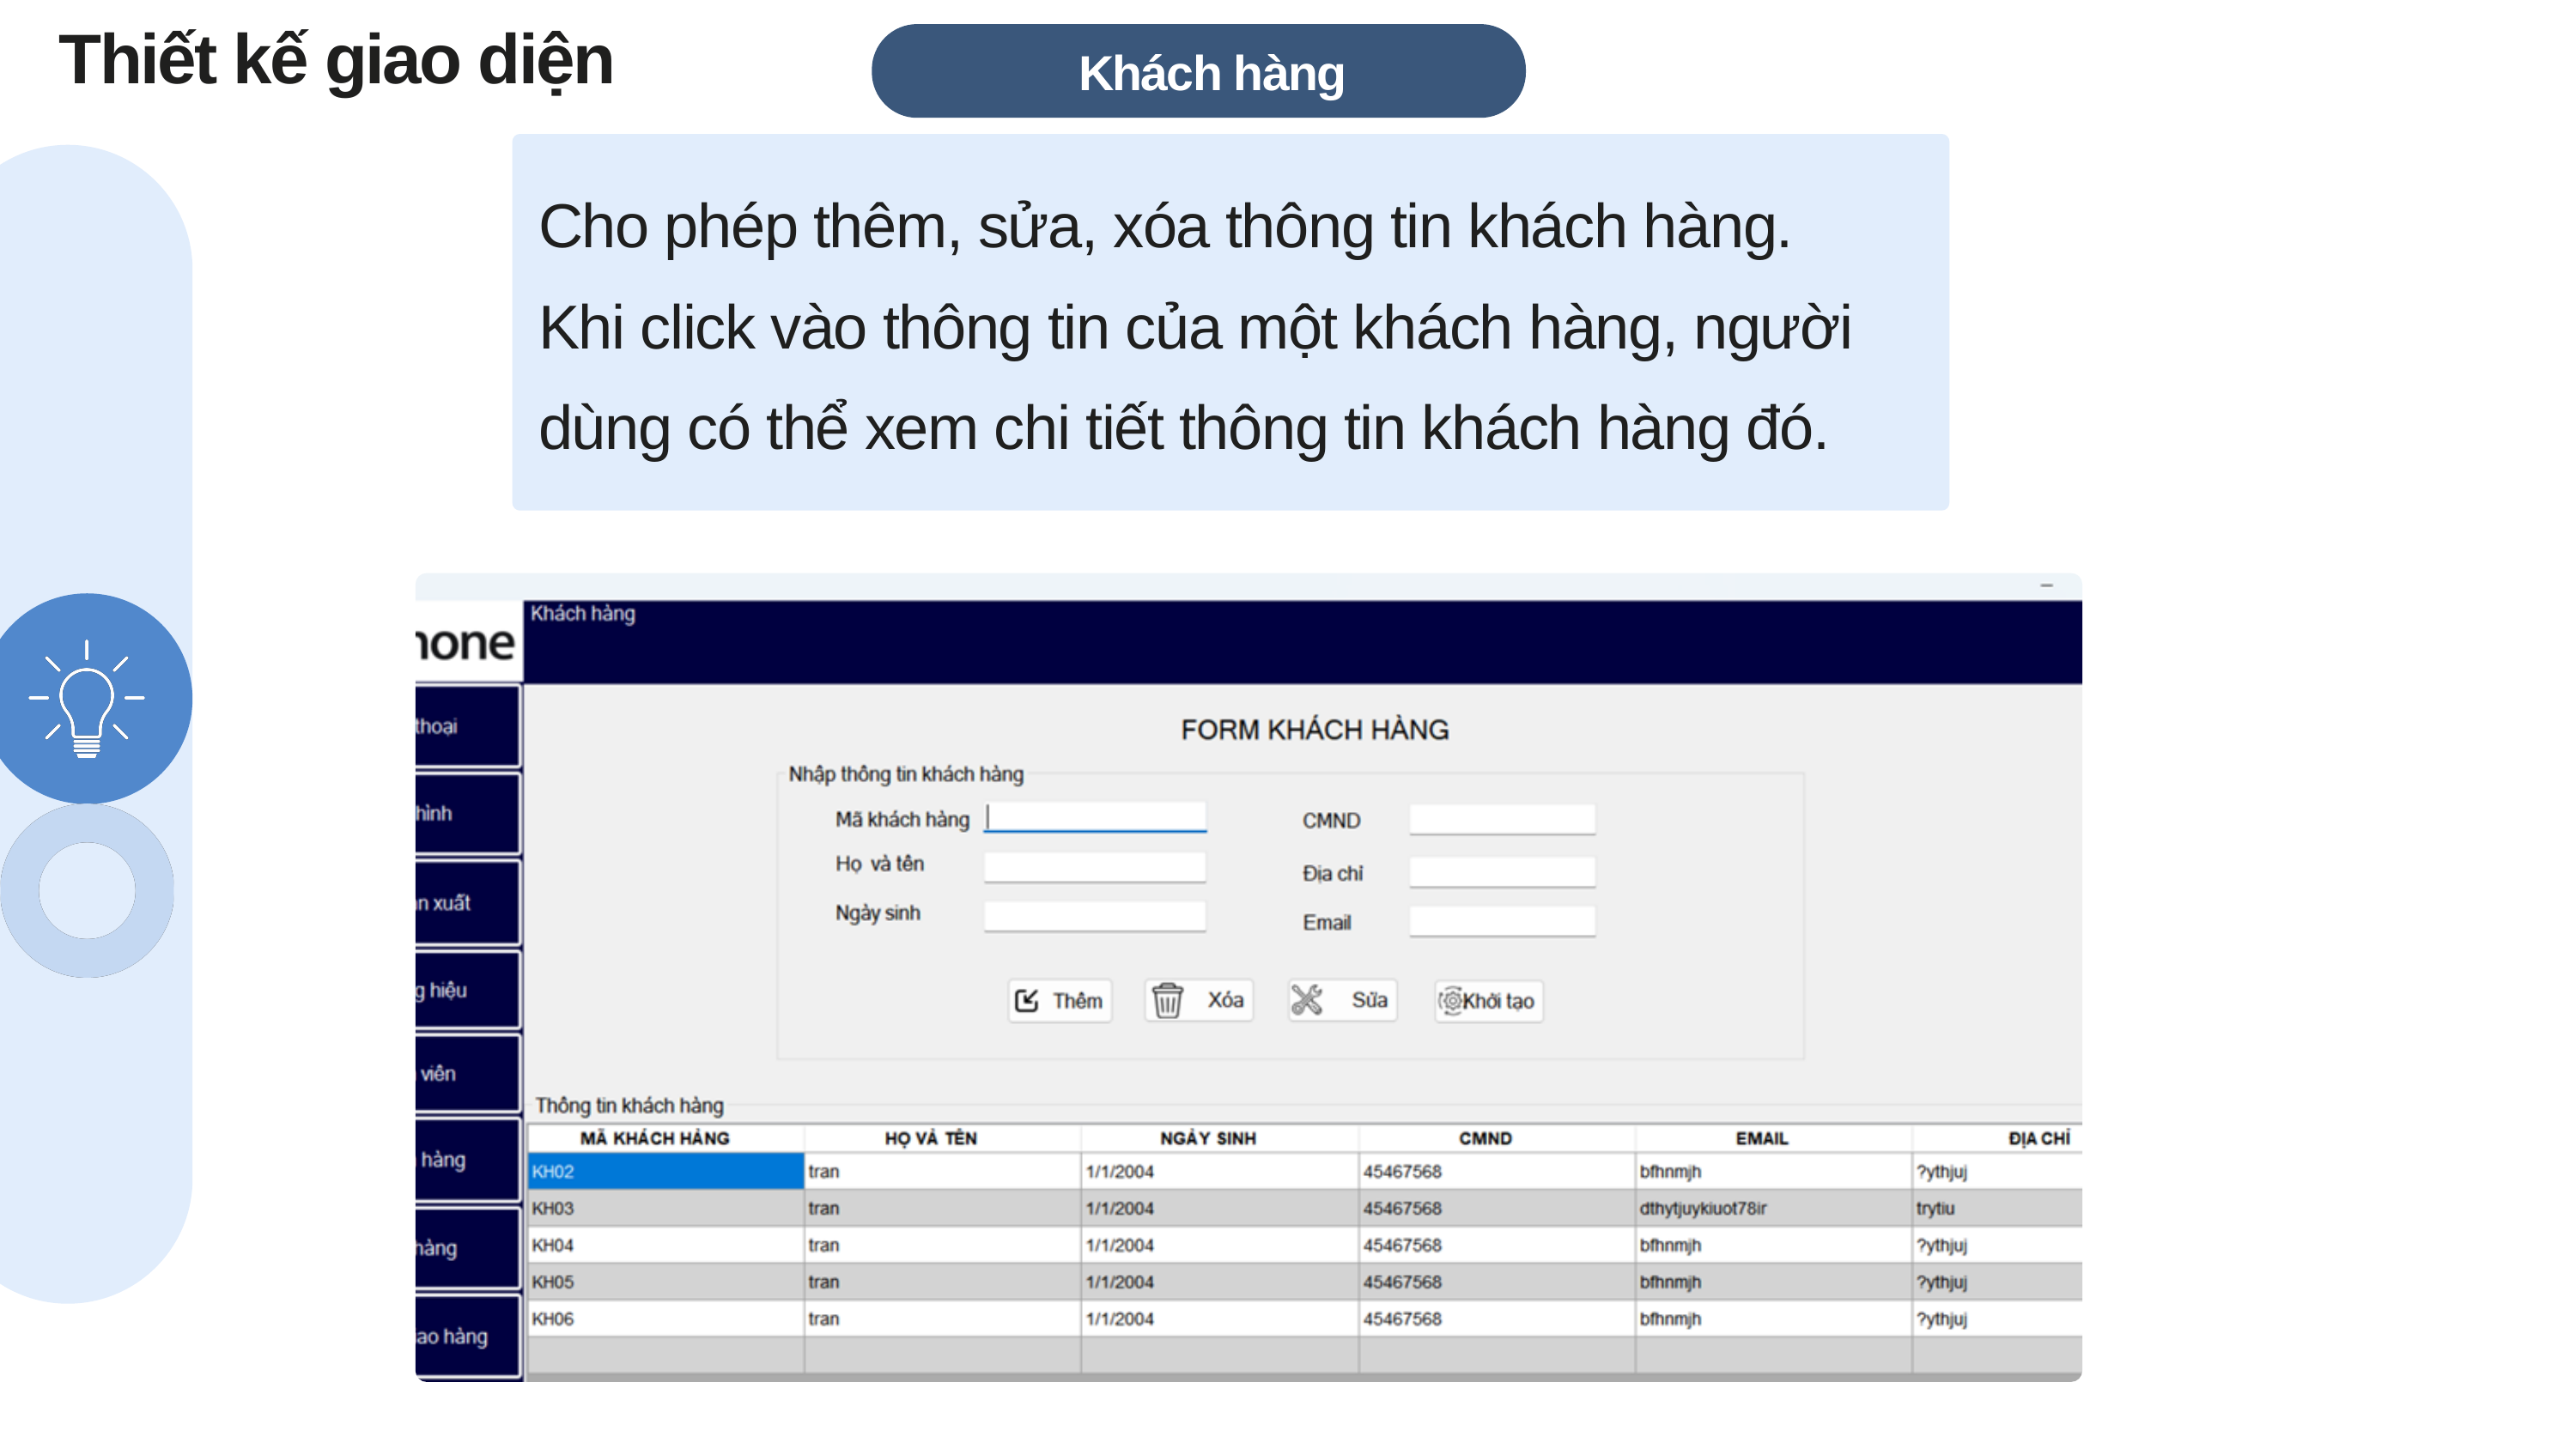

Thiết kế giao diện

Khách hàng

Cho phép thêm, sửa, xóa thông tin khách hàng. Khi click vào thông tin của một khách hàng, người dùng có thể xem chi tiết thông tin khách hàng đó.